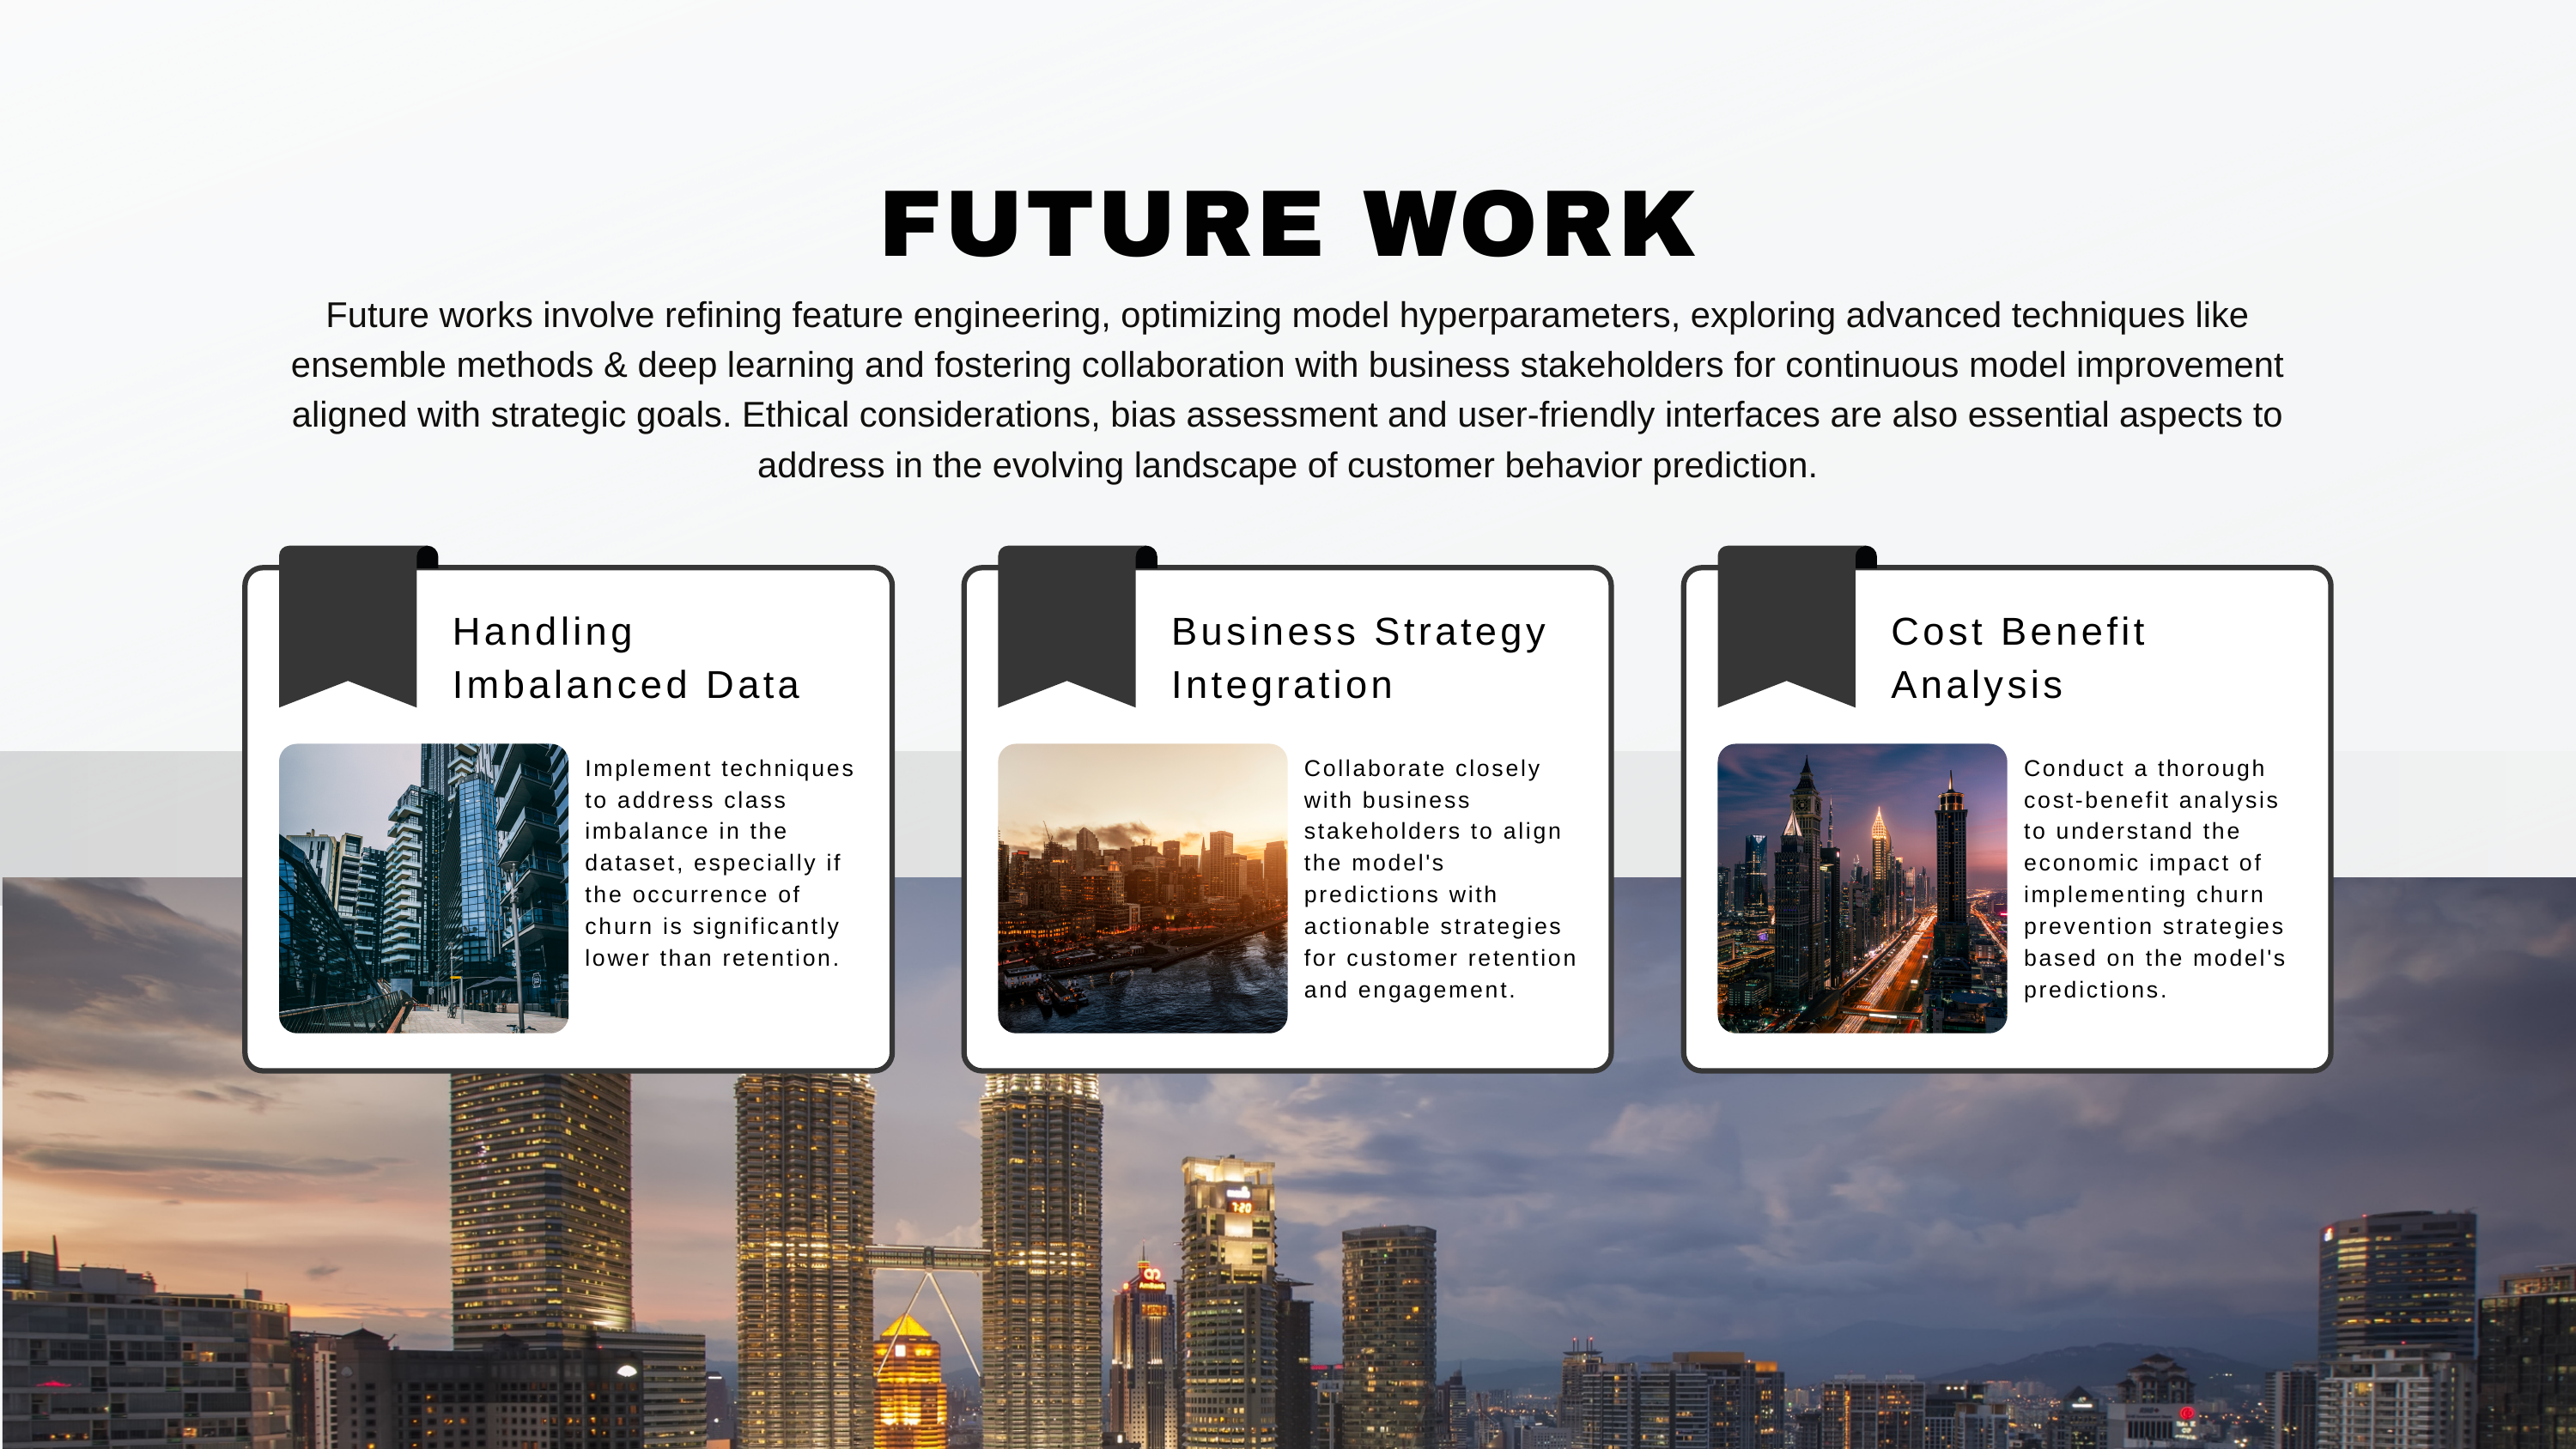

FUTURE WORK
Future works involve refining feature engineering, optimizing model hyperparameters, exploring advanced techniques like ensemble methods & deep learning and fostering collaboration with business stakeholders for continuous model improvement aligned with strategic goals. Ethical considerations, bias assessment and user-friendly interfaces are also essential aspects to address in the evolving landscape of customer behavior prediction.

Handling Imbalanced Data
Business Strategy Integration
Cost Benefit Analysis

Implement techniques to address class imbalance in the dataset, especially if the occurrence of churn is significantly lower than retention.
Collaborate closely with business stakeholders to align the model's predictions with actionable strategies for customer retention and engagement.
Conduct a thorough cost-benefit analysis to understand the economic impact of implementing churn prevention strategies based on the model's predictions.